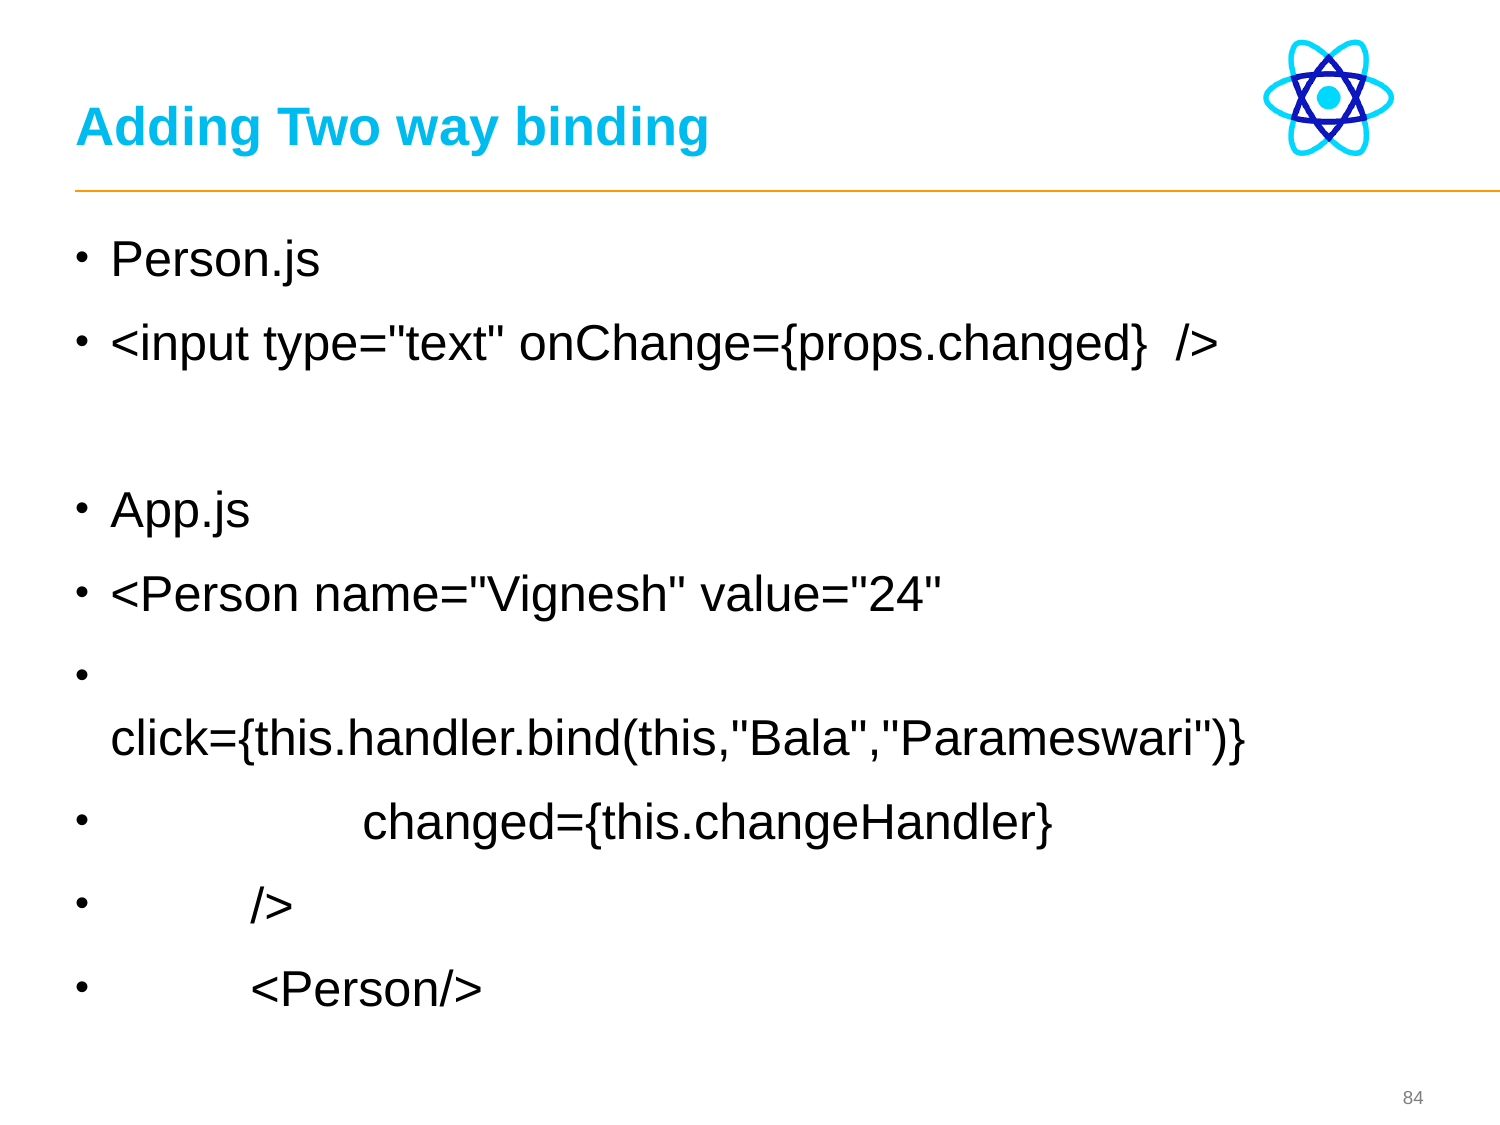

# Adding Two way binding
Person.js
<input type="text" onChange={props.changed}  />

App.js
<Person name="Vignesh" value="24"
                  click={this.handler.bind(this,"Bala","Parameswari")}
                  changed={this.changeHandler}
          />
          <Person/>